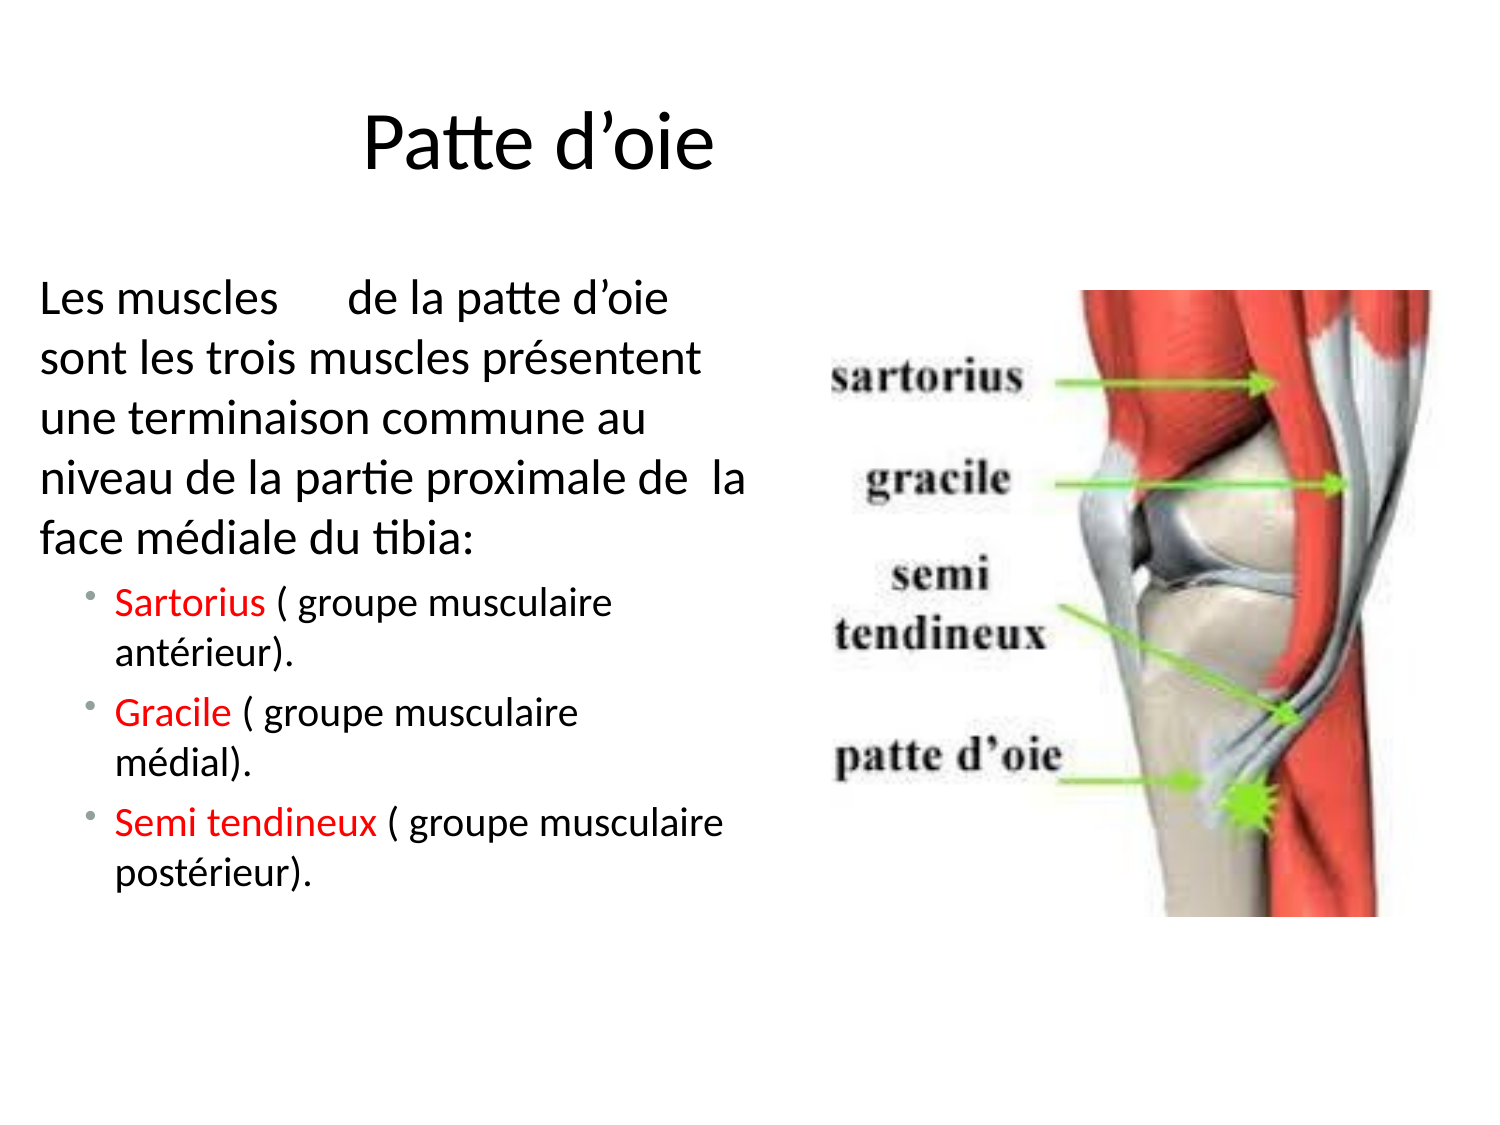

# Patte d’oie
Les muscles	de la patte d’oie  sont les trois muscles présentent  une terminaison commune au  niveau de la partie proximale de  la face médiale du tibia:
Sartorius ( groupe musculaire  antérieur).
Gracile ( groupe musculaire médial).
Semi tendineux ( groupe musculaire  postérieur).